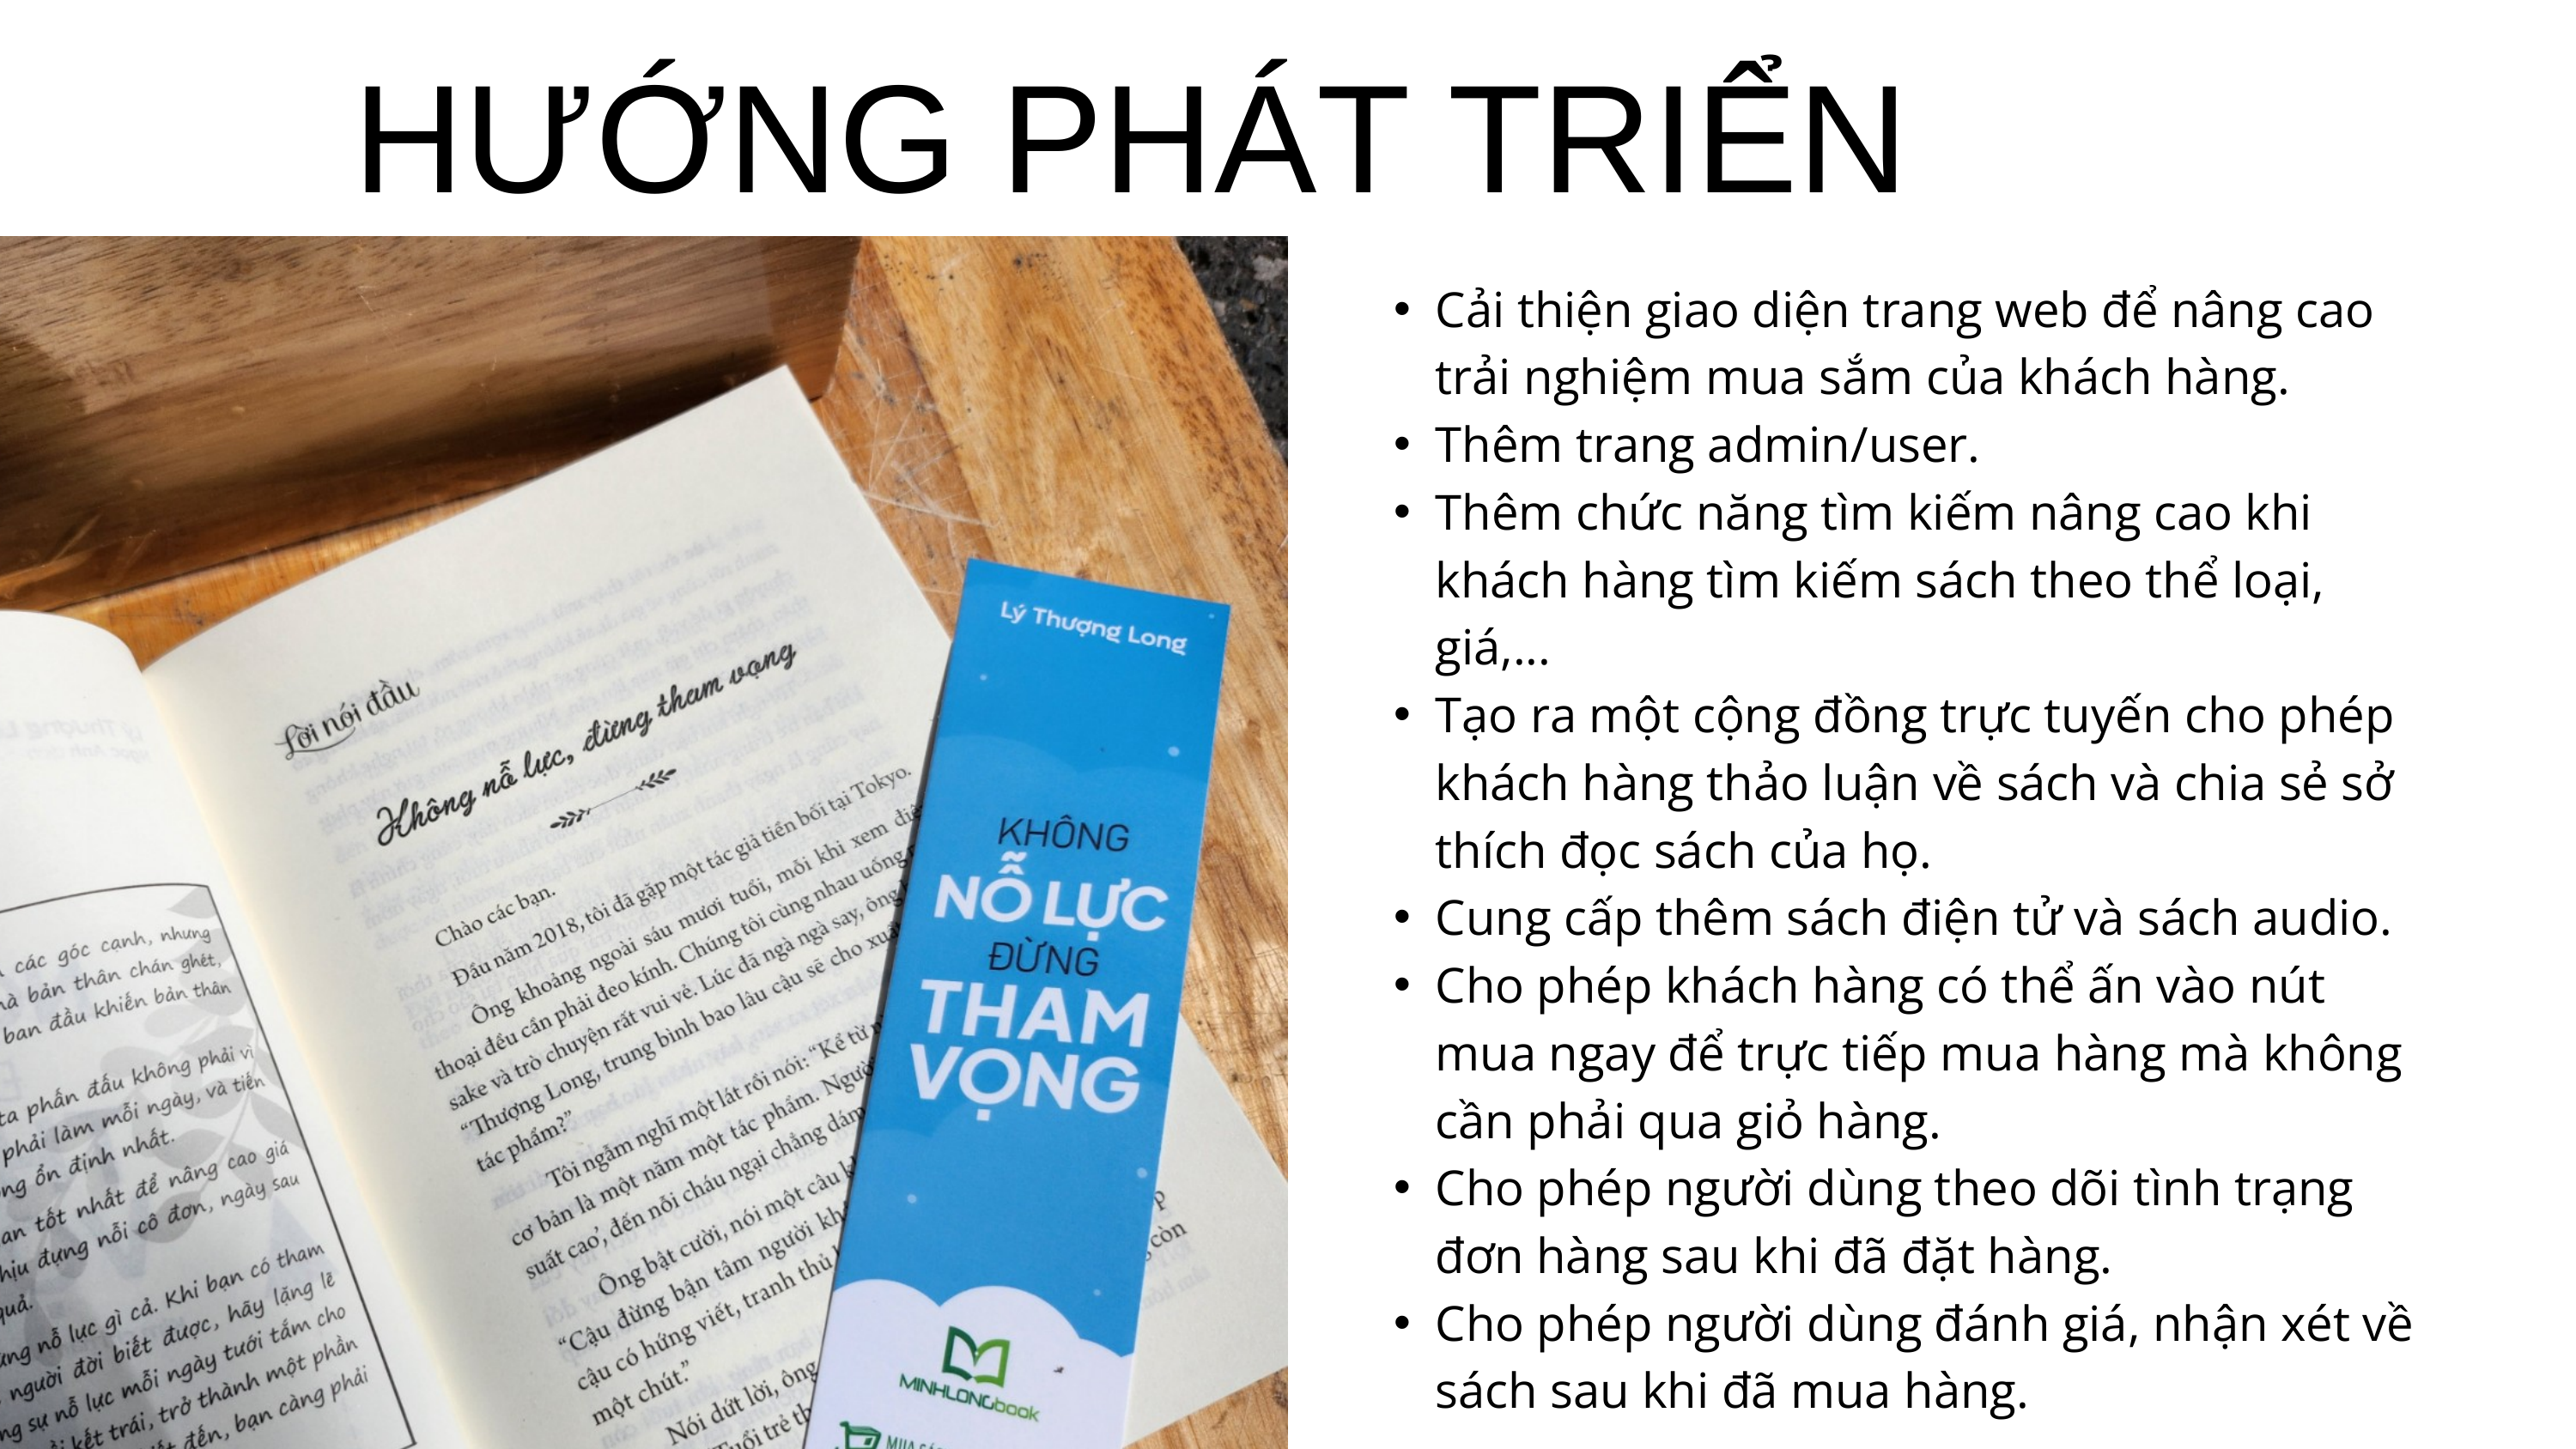

HƯỚNG PHÁT TRIỂN

Cải thiện giao diện trang web để nâng cao trải nghiệm mua sắm của khách hàng.
Thêm trang admin/user.
Thêm chức năng tìm kiếm nâng cao khi khách hàng tìm kiếm sách theo thể loại, giá,...
Tạo ra một cộng đồng trực tuyến cho phép khách hàng thảo luận về sách và chia sẻ sở thích đọc sách của họ.
Cung cấp thêm sách điện tử và sách audio.
Cho phép khách hàng có thể ấn vào nút mua ngay để trực tiếp mua hàng mà không cần phải qua giỏ hàng.
Cho phép người dùng theo dõi tình trạng đơn hàng sau khi đã đặt hàng.
Cho phép người dùng đánh giá, nhận xét về sách sau khi đã mua hàng.